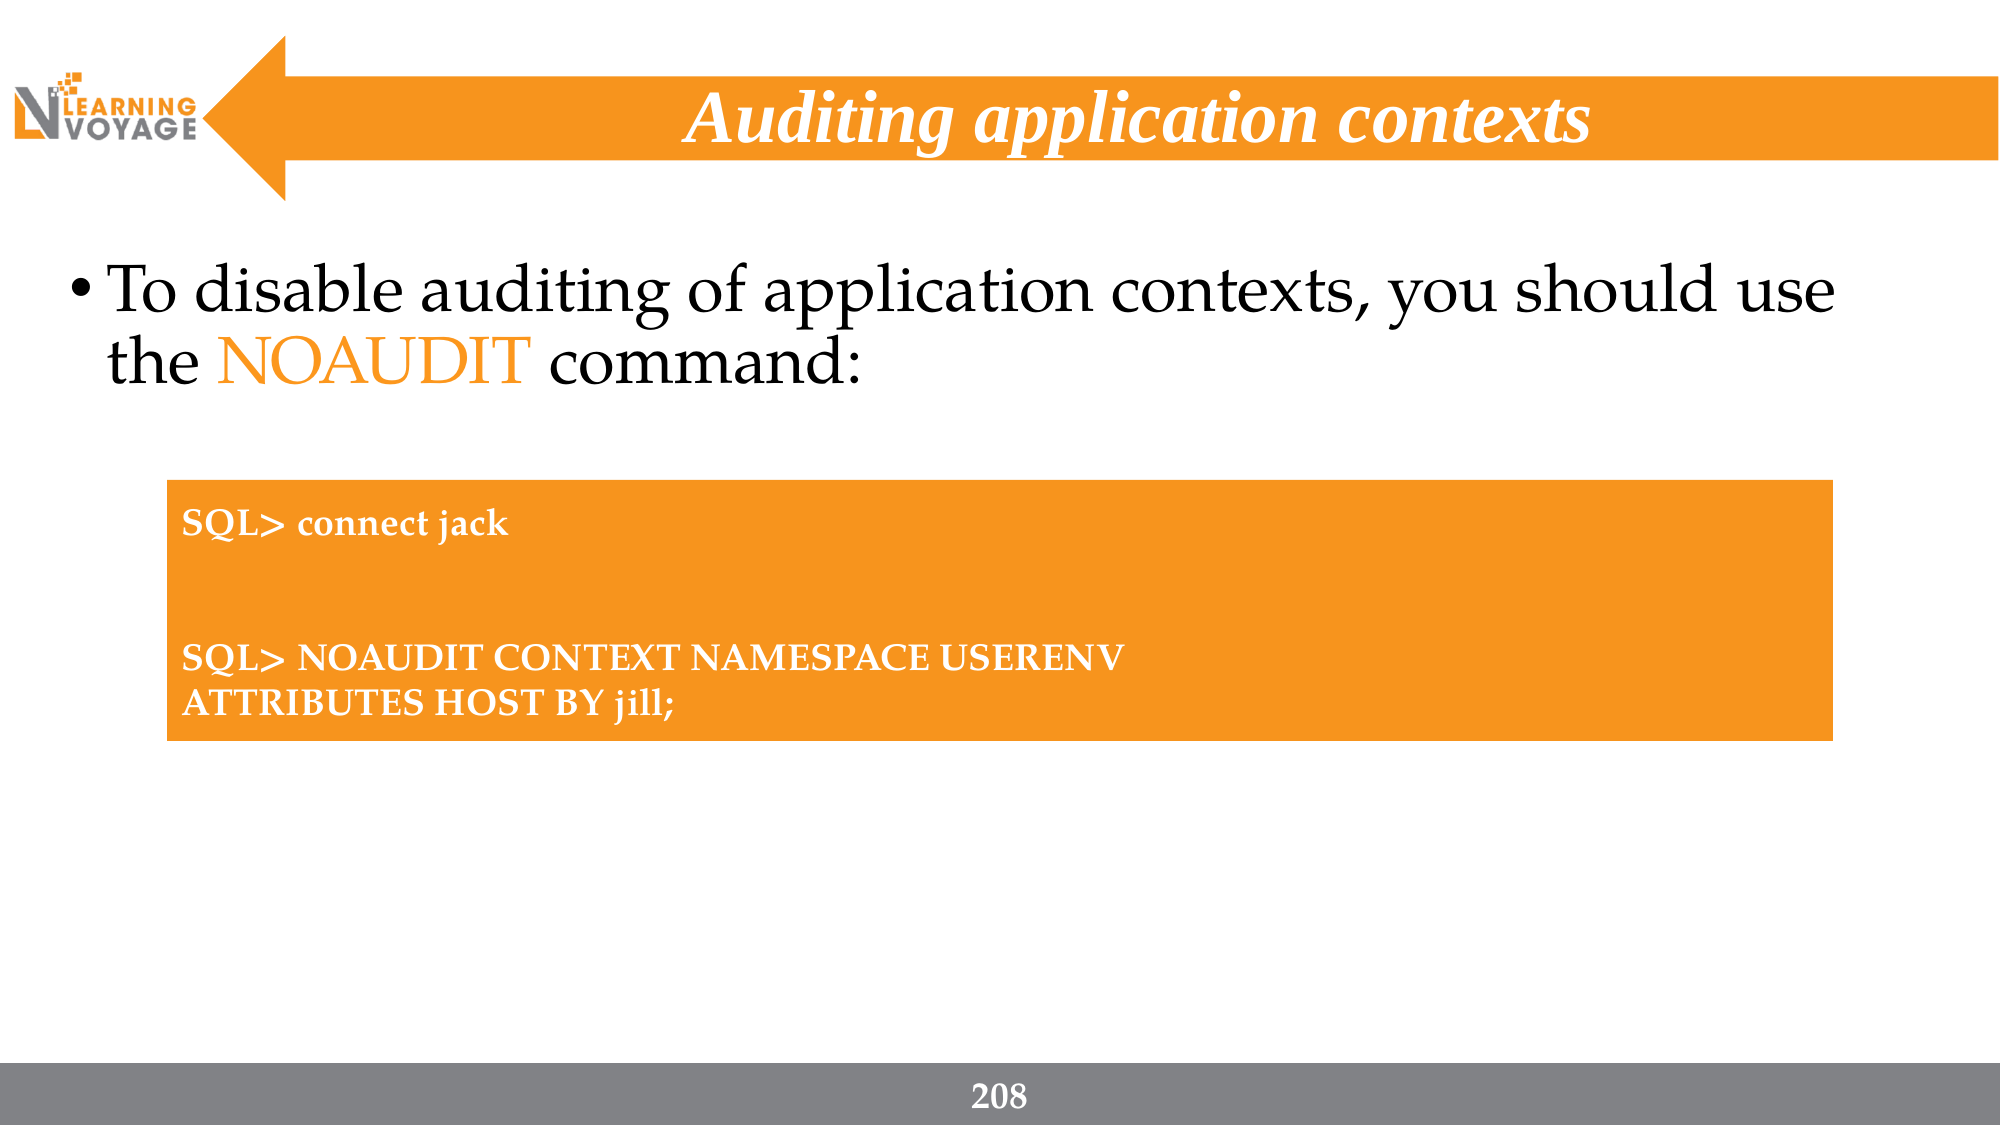

# Auditing application contexts
To disable auditing of application contexts, you should use the NOAUDIT command:

SQL> connect jack

SQL> NOAUDIT CONTEXT NAMESPACE USERENV
ATTRIBUTES HOST BY jill;
208